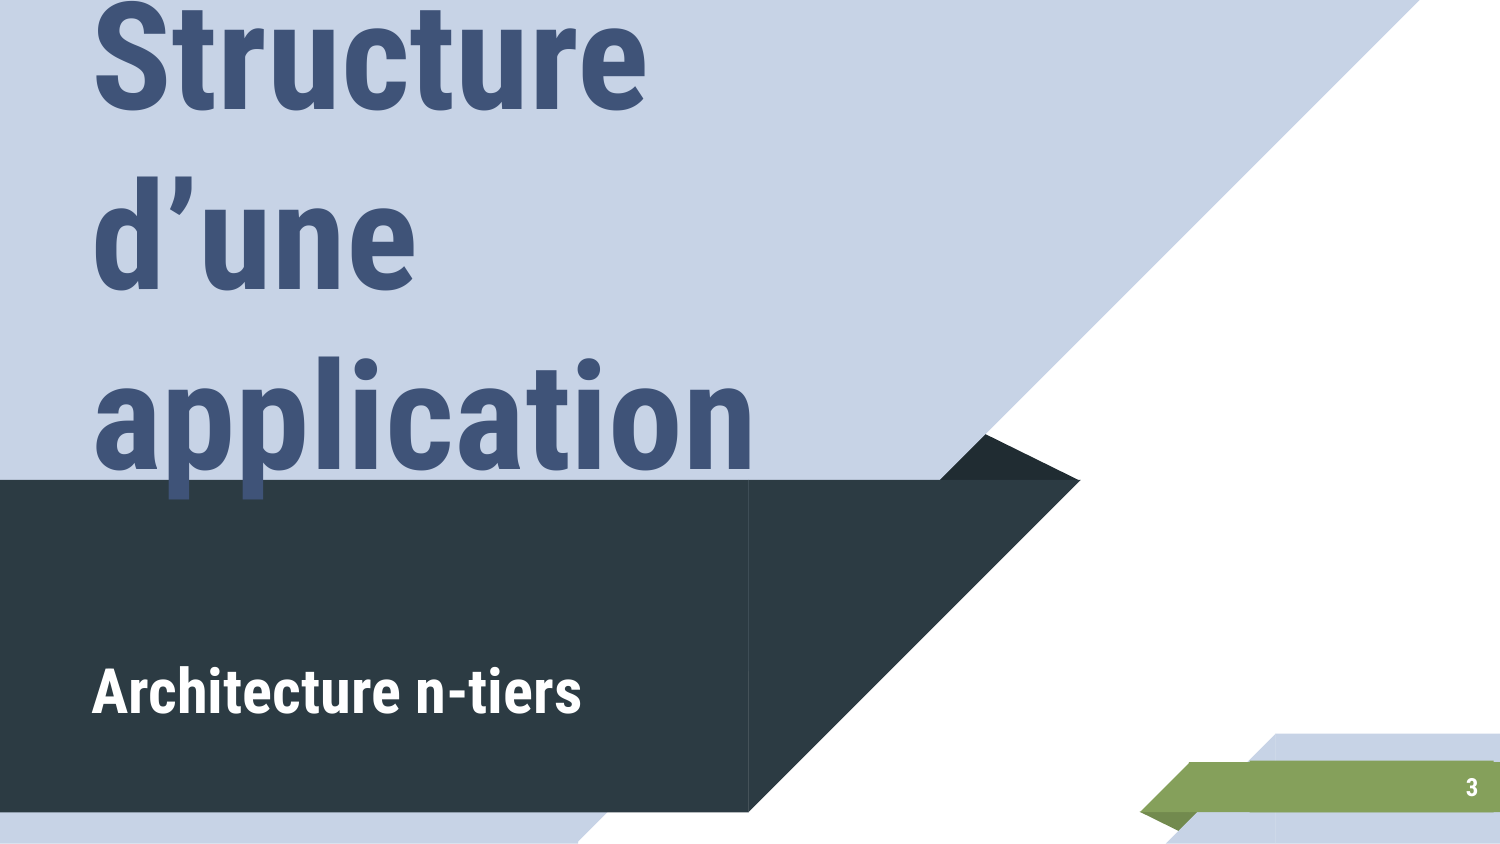

Structure d’une application
# Architecture n-tiers
3